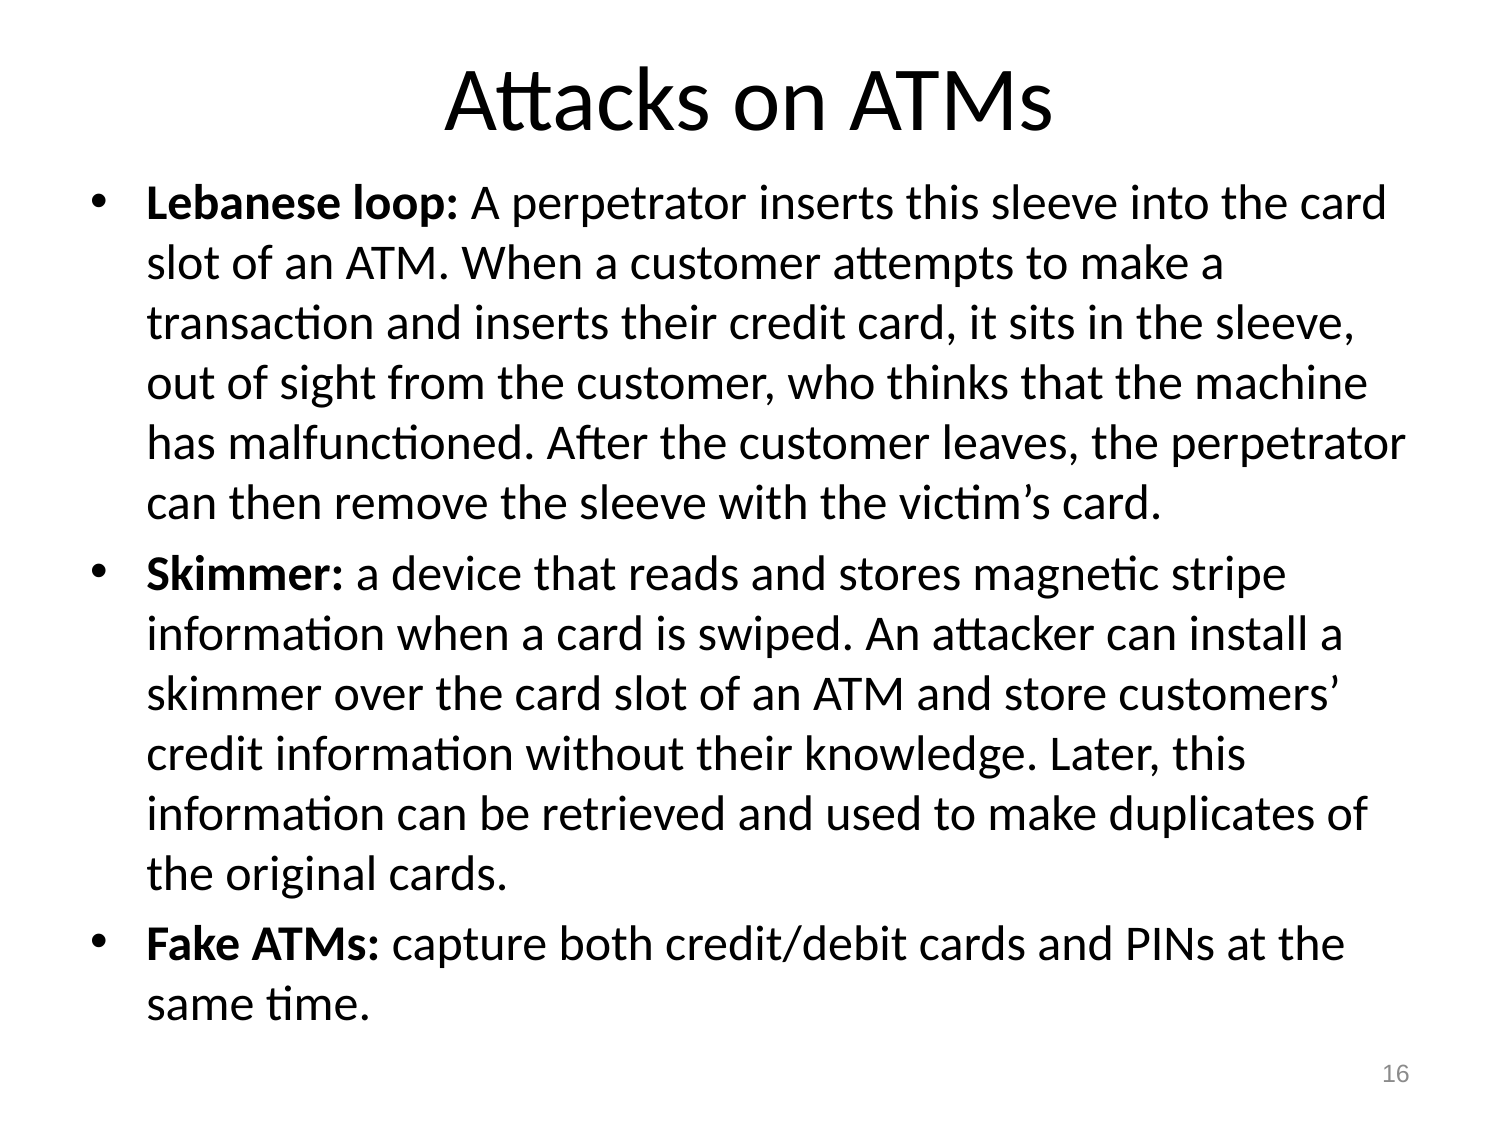

# Attacks on ATMs
Lebanese loop: A perpetrator inserts this sleeve into the card slot of an ATM. When a customer attempts to make a transaction and inserts their credit card, it sits in the sleeve, out of sight from the customer, who thinks that the machine has malfunctioned. After the customer leaves, the perpetrator can then remove the sleeve with the victim’s card.
Skimmer: a device that reads and stores magnetic stripe information when a card is swiped. An attacker can install a skimmer over the card slot of an ATM and store customers’ credit information without their knowledge. Later, this information can be retrieved and used to make duplicates of the original cards.
Fake ATMs: capture both credit/debit cards and PINs at the same time.
16